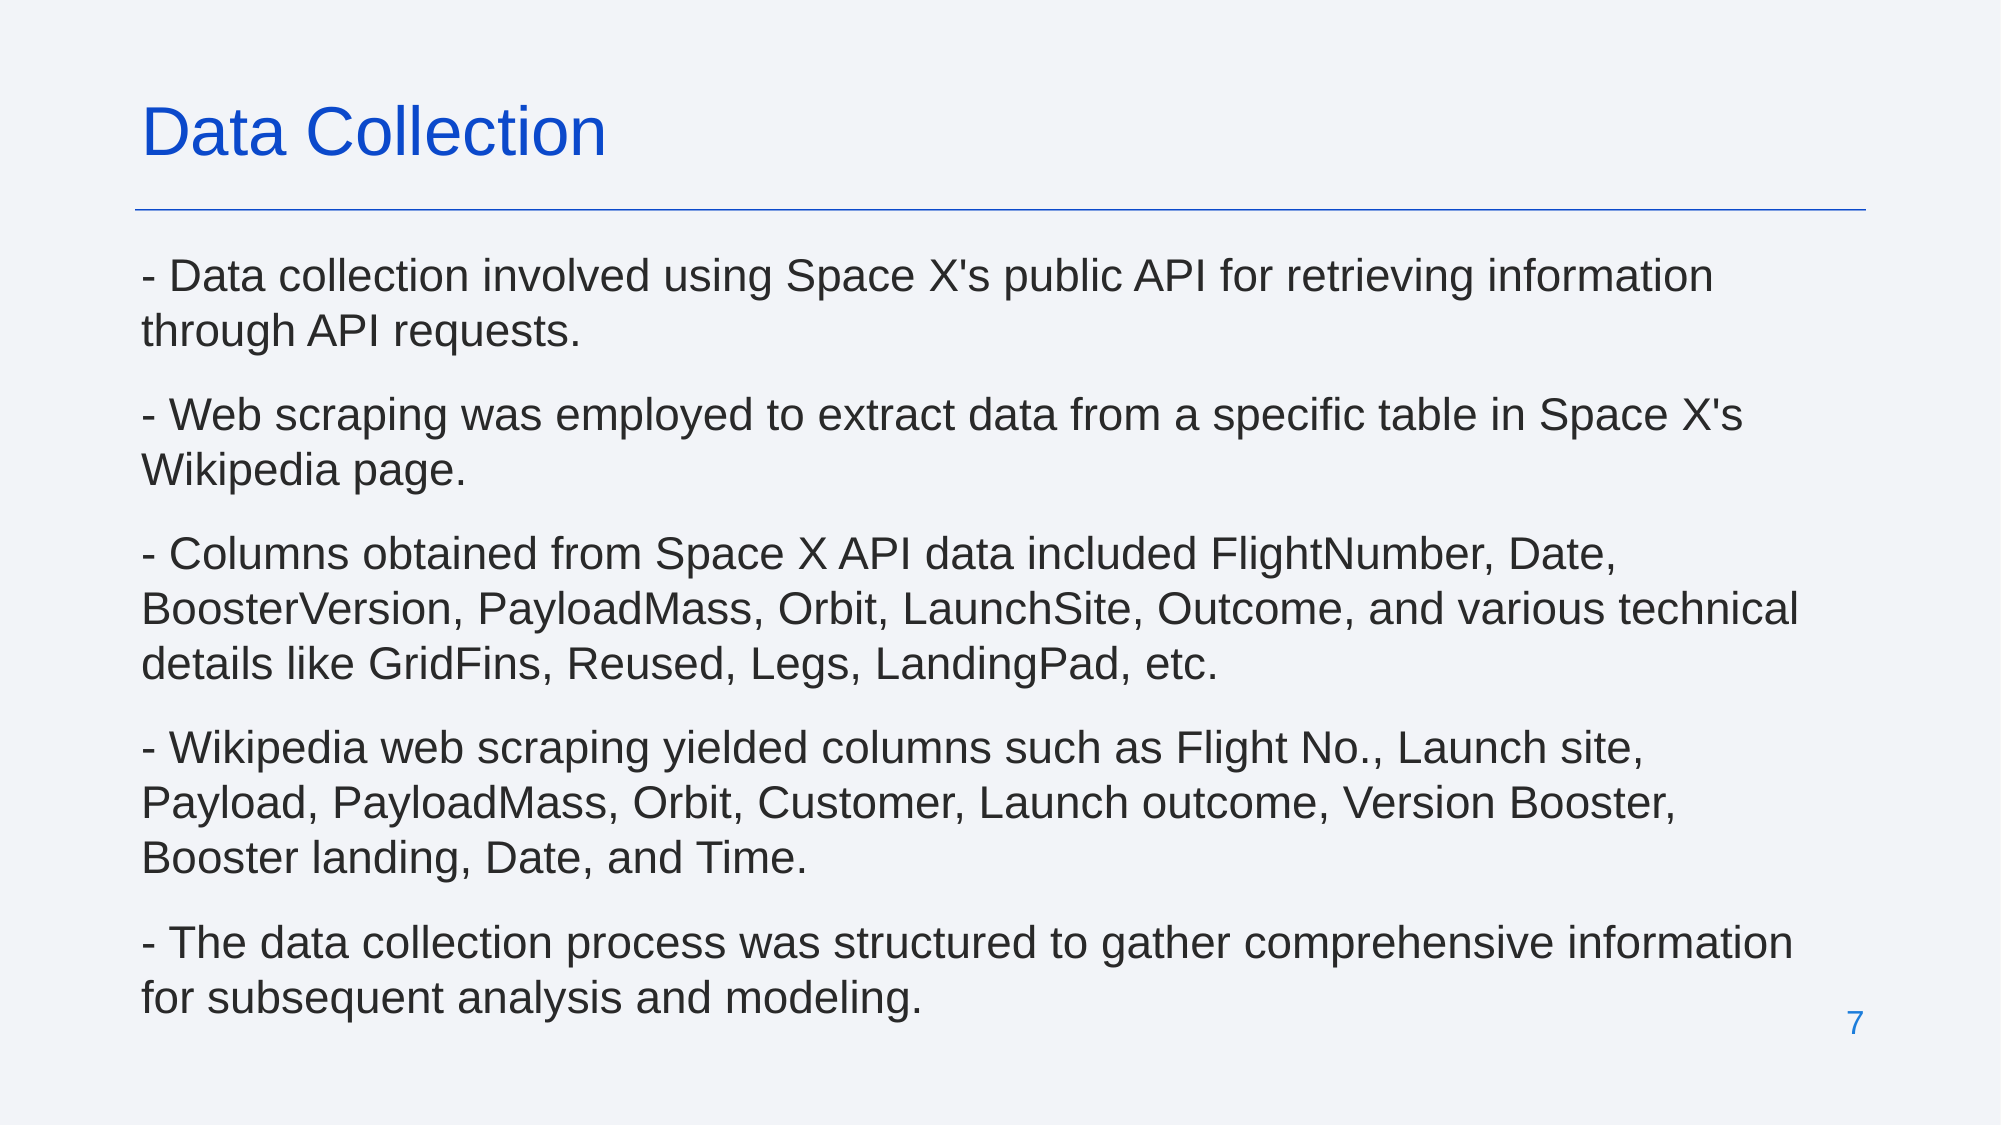

Data Collection
- Data collection involved using Space X's public API for retrieving information through API requests.
- Web scraping was employed to extract data from a specific table in Space X's Wikipedia page.
- Columns obtained from Space X API data included FlightNumber, Date, BoosterVersion, PayloadMass, Orbit, LaunchSite, Outcome, and various technical details like GridFins, Reused, Legs, LandingPad, etc.
- Wikipedia web scraping yielded columns such as Flight No., Launch site, Payload, PayloadMass, Orbit, Customer, Launch outcome, Version Booster, Booster landing, Date, and Time.
- The data collection process was structured to gather comprehensive information for subsequent analysis and modeling.
7